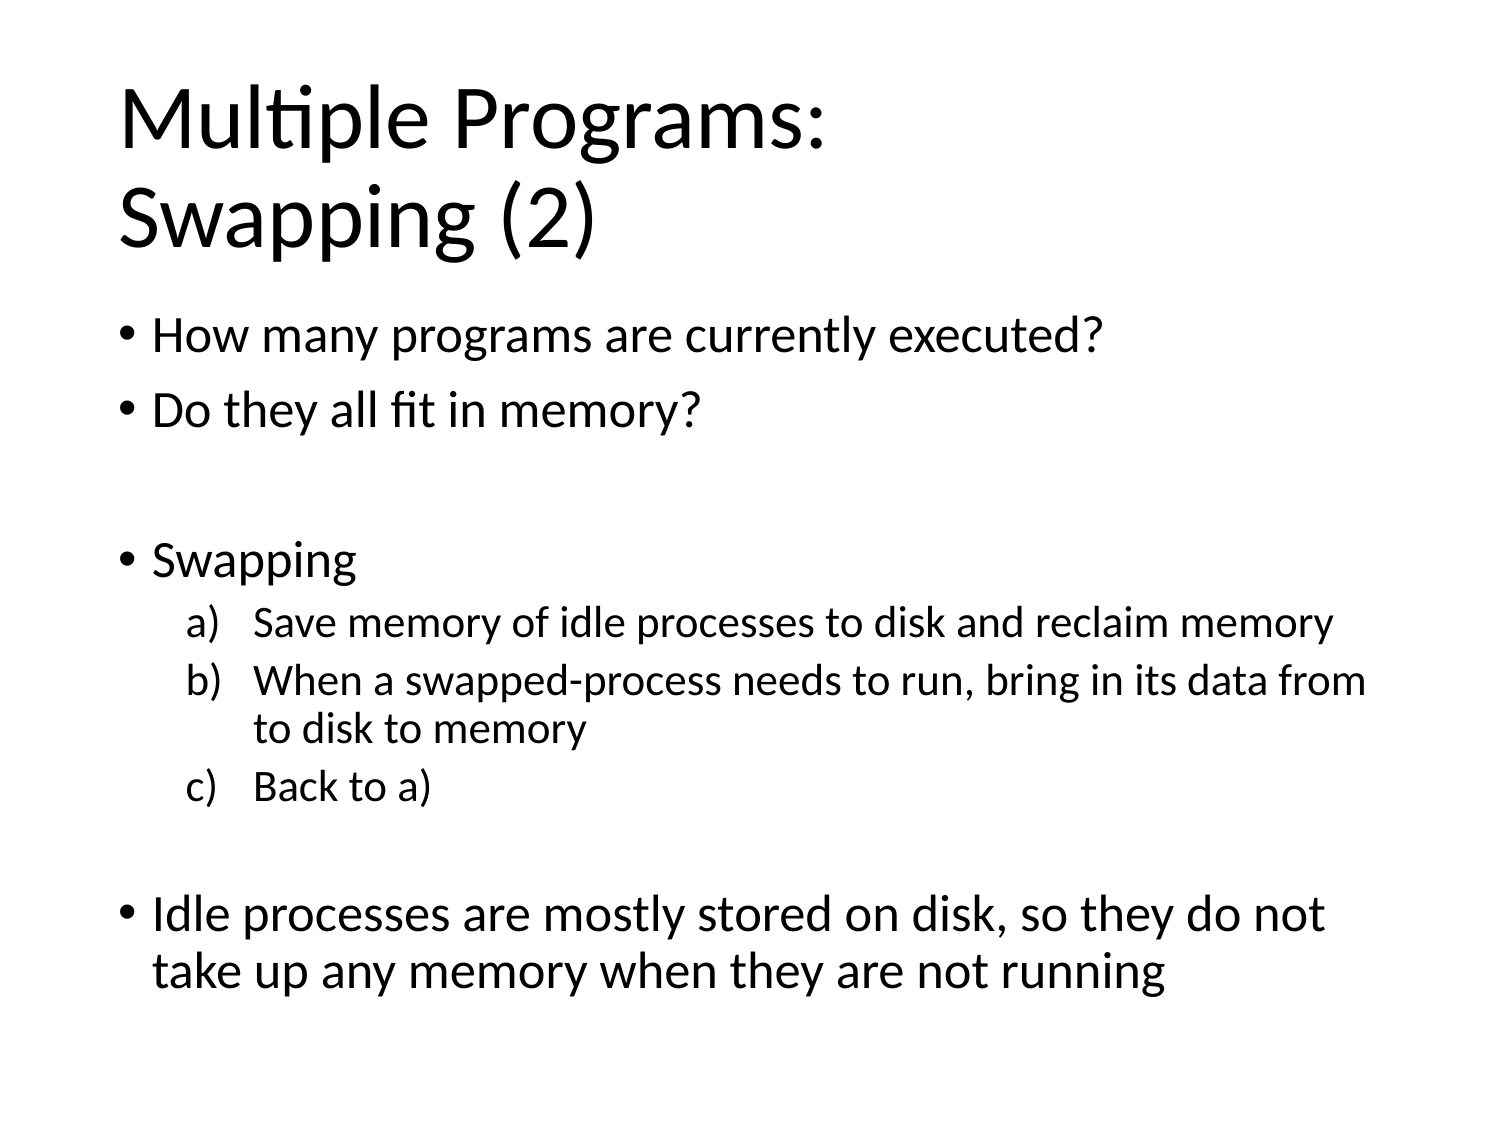

# Multiple Programs: Swapping (2)
How many programs are currently executed?
Do they all fit in memory?

Swapping
Save memory of idle processes to disk and reclaim memory
When a swapped-process needs to run, bring in its data from to disk to memory
Back to a)

Idle processes are mostly stored on disk, so they do not take up any memory when they are not running